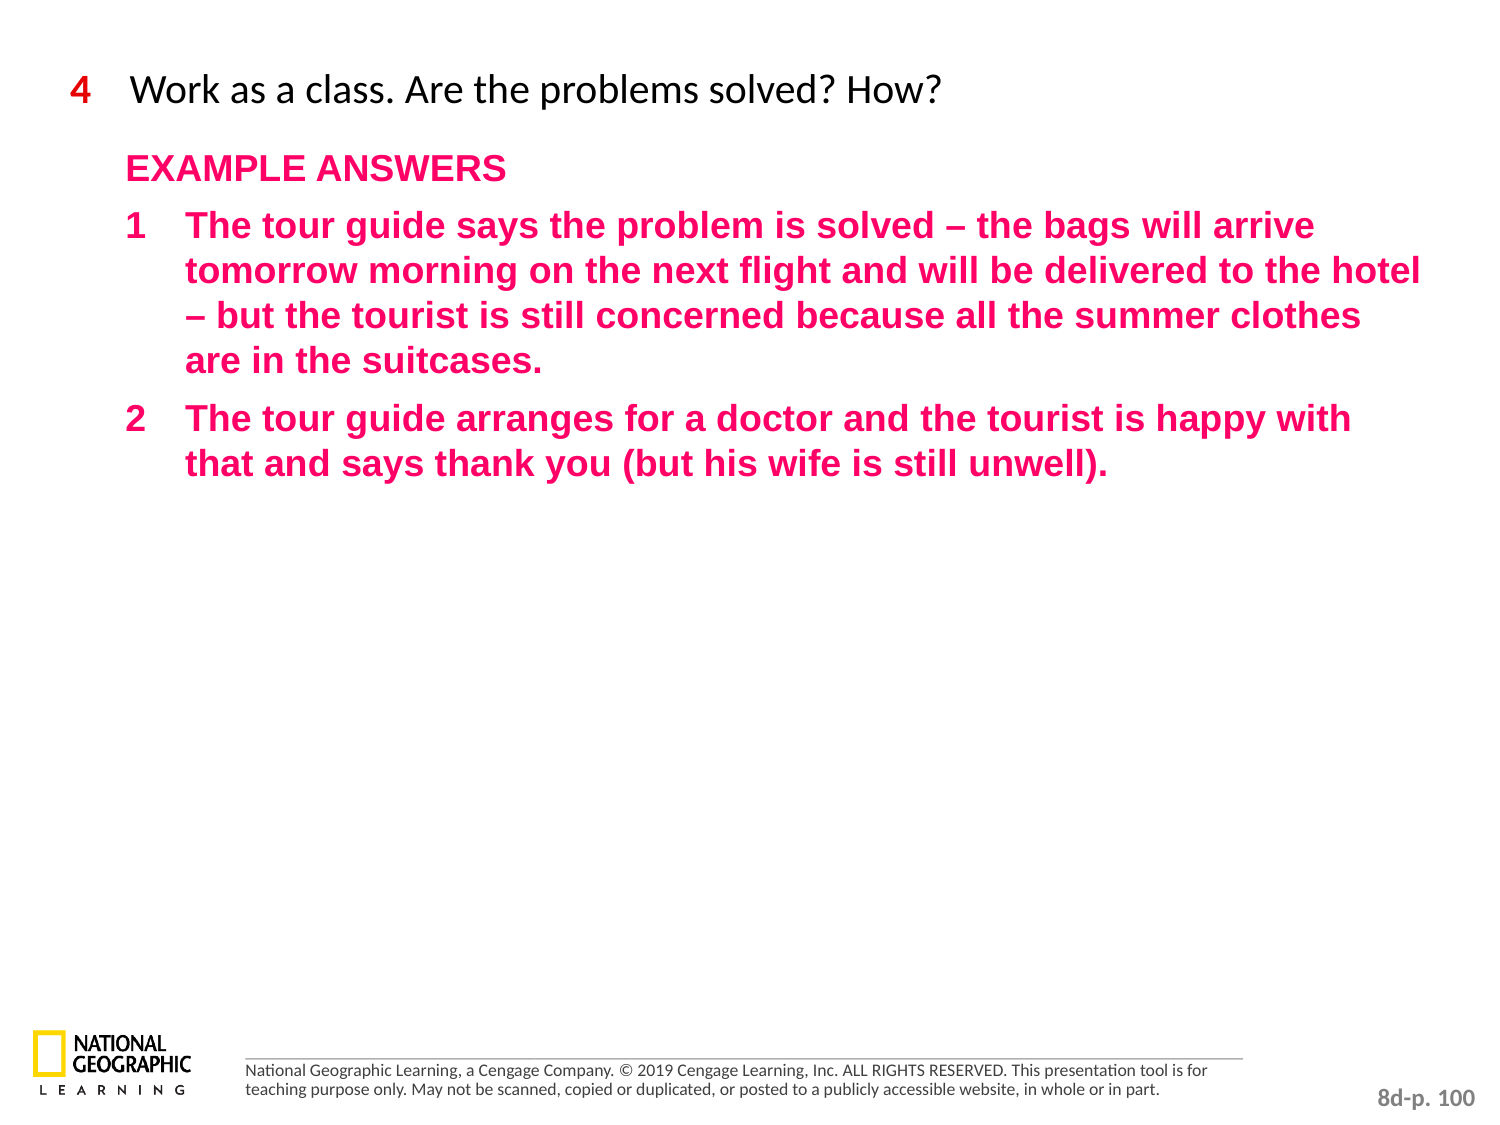

4 	Work as a class. Are the problems solved? How?
EXAMPLE ANSWERS
1 	The tour guide says the problem is solved – the bags will arrive tomorrow morning on the next flight and will be delivered to the hotel – but the tourist is still concerned because all the summer clothes are in the suitcases.
2 	The tour guide arranges for a doctor and the tourist is happy with that and says thank you (but his wife is still unwell).
8d-p. 100